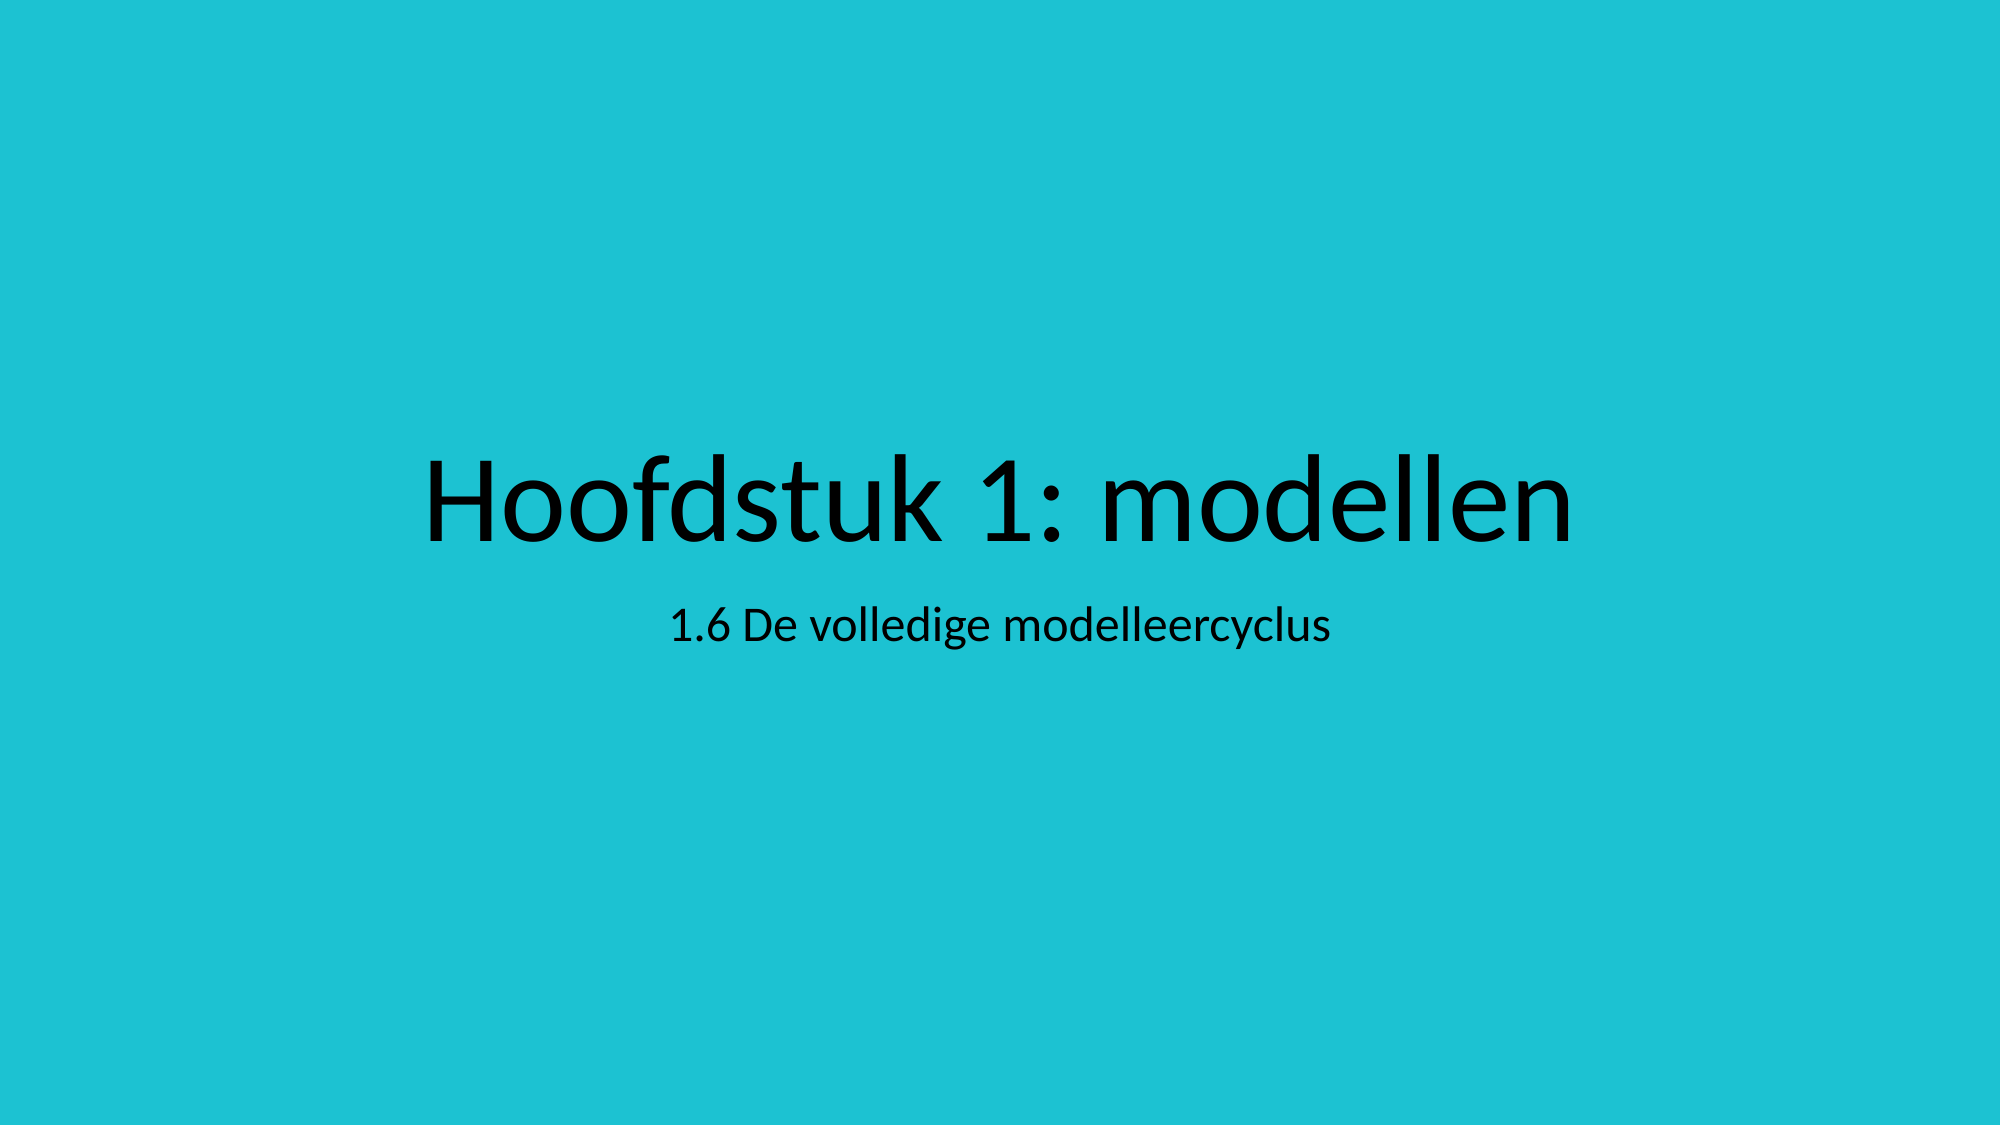

# Hoofdstuk 1: modellen
1.6 De volledige modelleercyclus